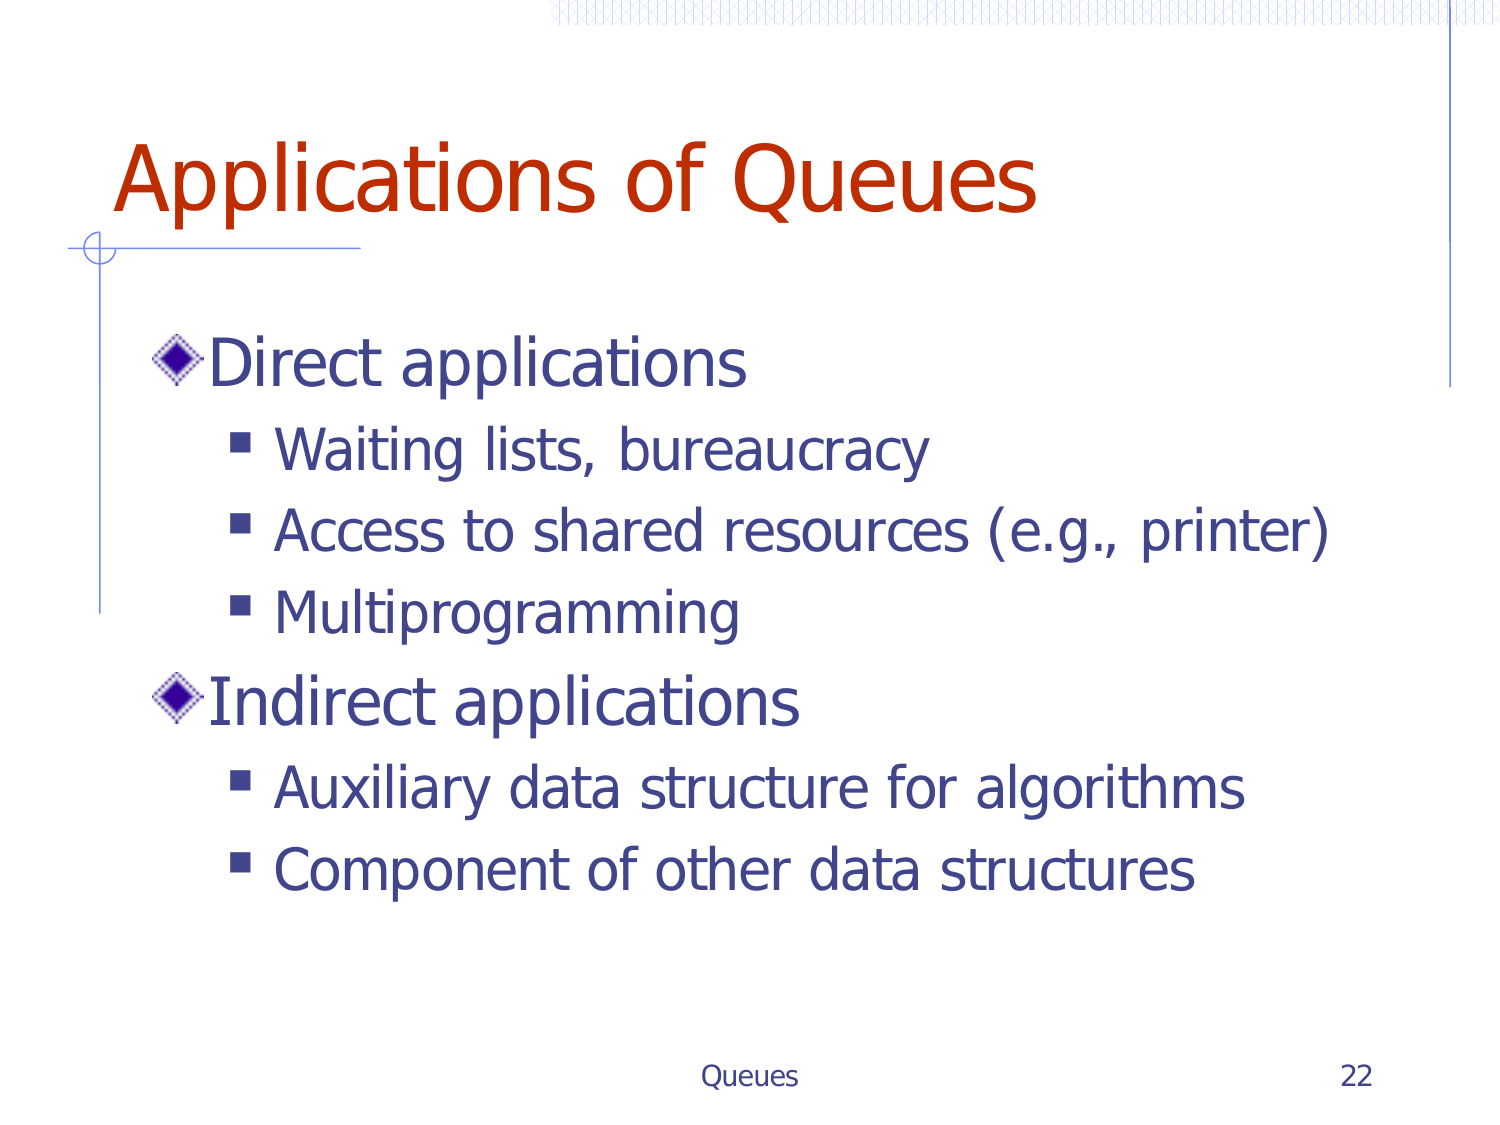

# Applications of Queues
Direct applications
Waiting lists, bureaucracy
Access to shared resources (e.g., printer)
Multiprogramming
Indirect applications
Auxiliary data structure for algorithms
Component of other data structures
Queues
22